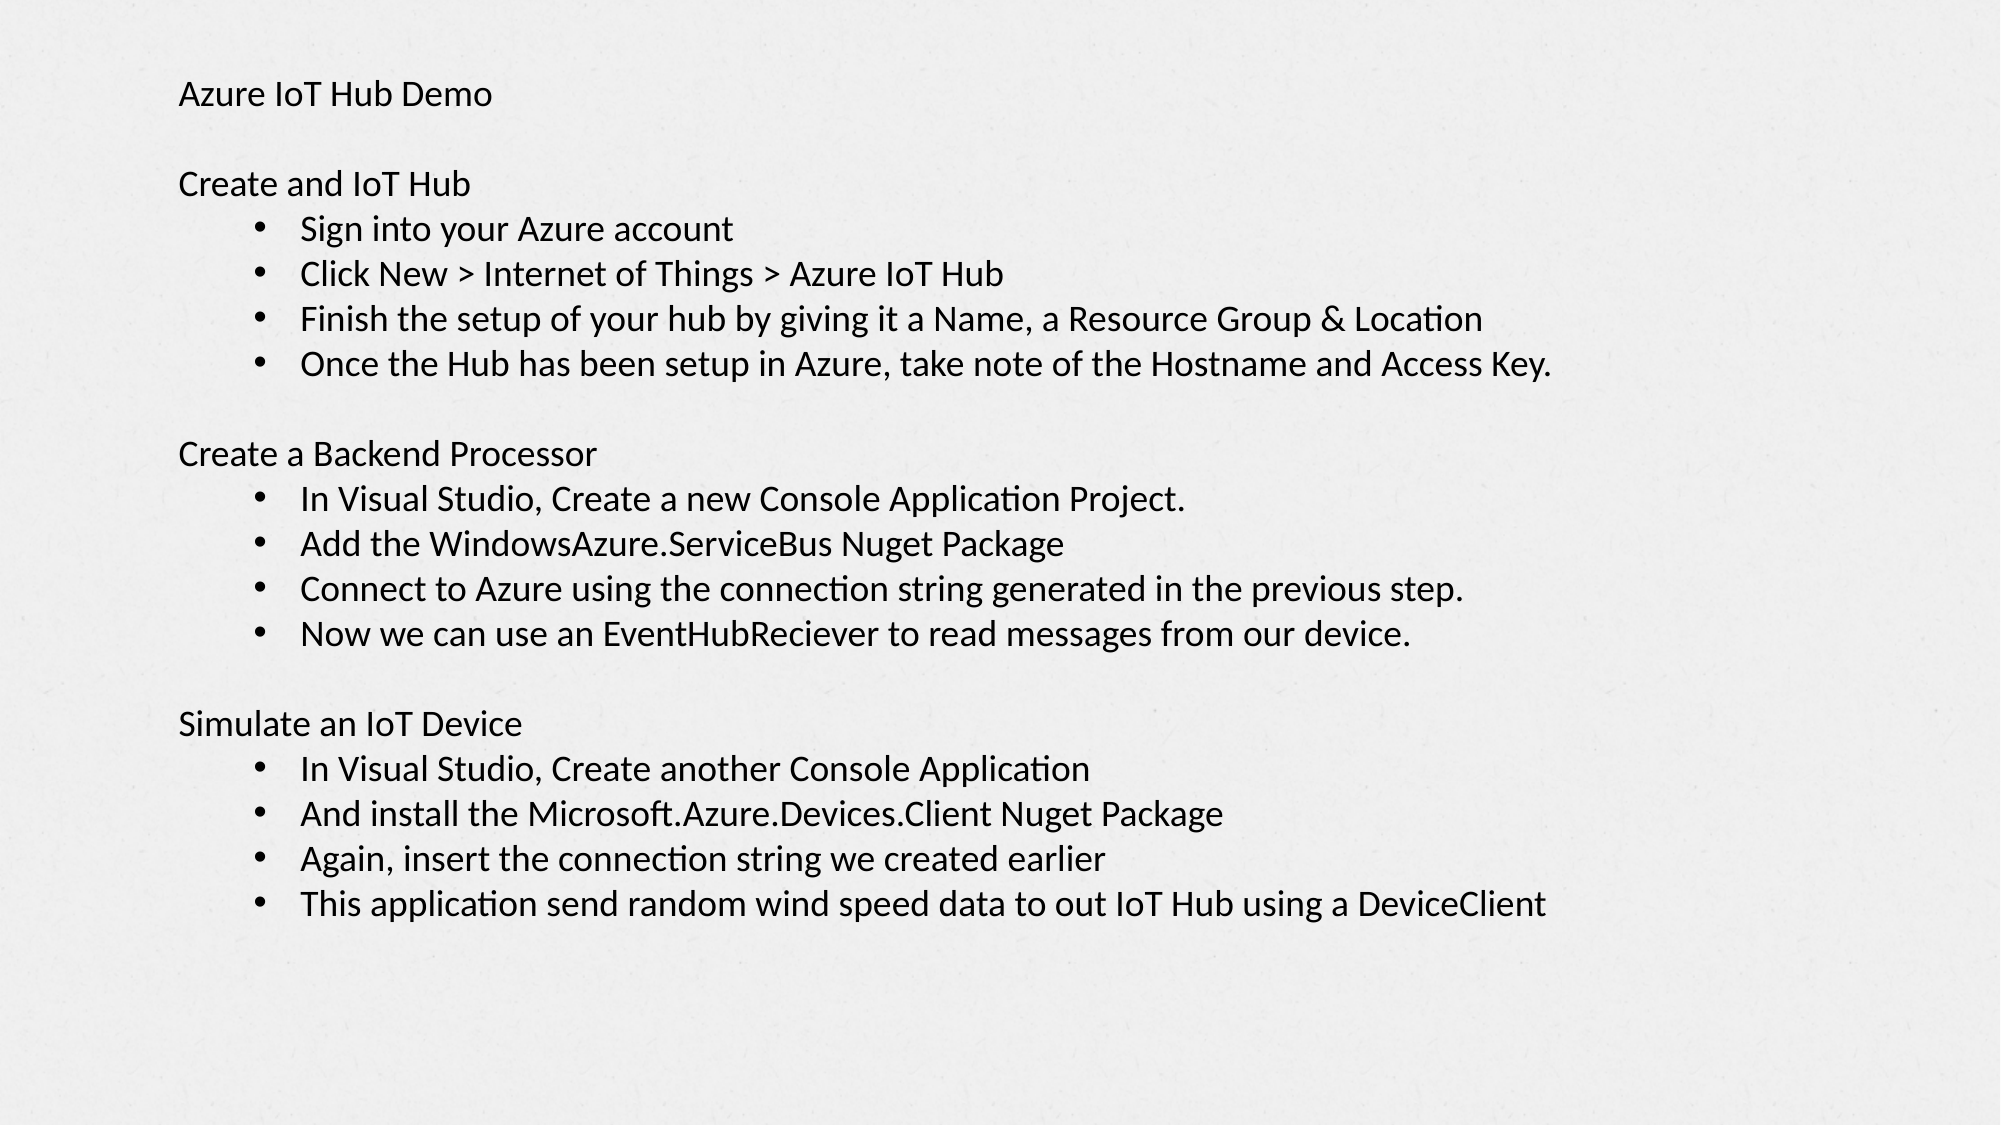

Azure IoT Hub Demo

Create and IoT Hub
Sign into your Azure account
Click New > Internet of Things > Azure IoT Hub
Finish the setup of your hub by giving it a Name, a Resource Group & Location
Once the Hub has been setup in Azure, take note of the Hostname and Access Key.

Create a Backend Processor
In Visual Studio, Create a new Console Application Project.
Add the WindowsAzure.ServiceBus Nuget Package
Connect to Azure using the connection string generated in the previous step.
Now we can use an EventHubReciever to read messages from our device.

Simulate an IoT Device
In Visual Studio, Create another Console Application
And install the Microsoft.Azure.Devices.Client Nuget Package
Again, insert the connection string we created earlier
This application send random wind speed data to out IoT Hub using a DeviceClient